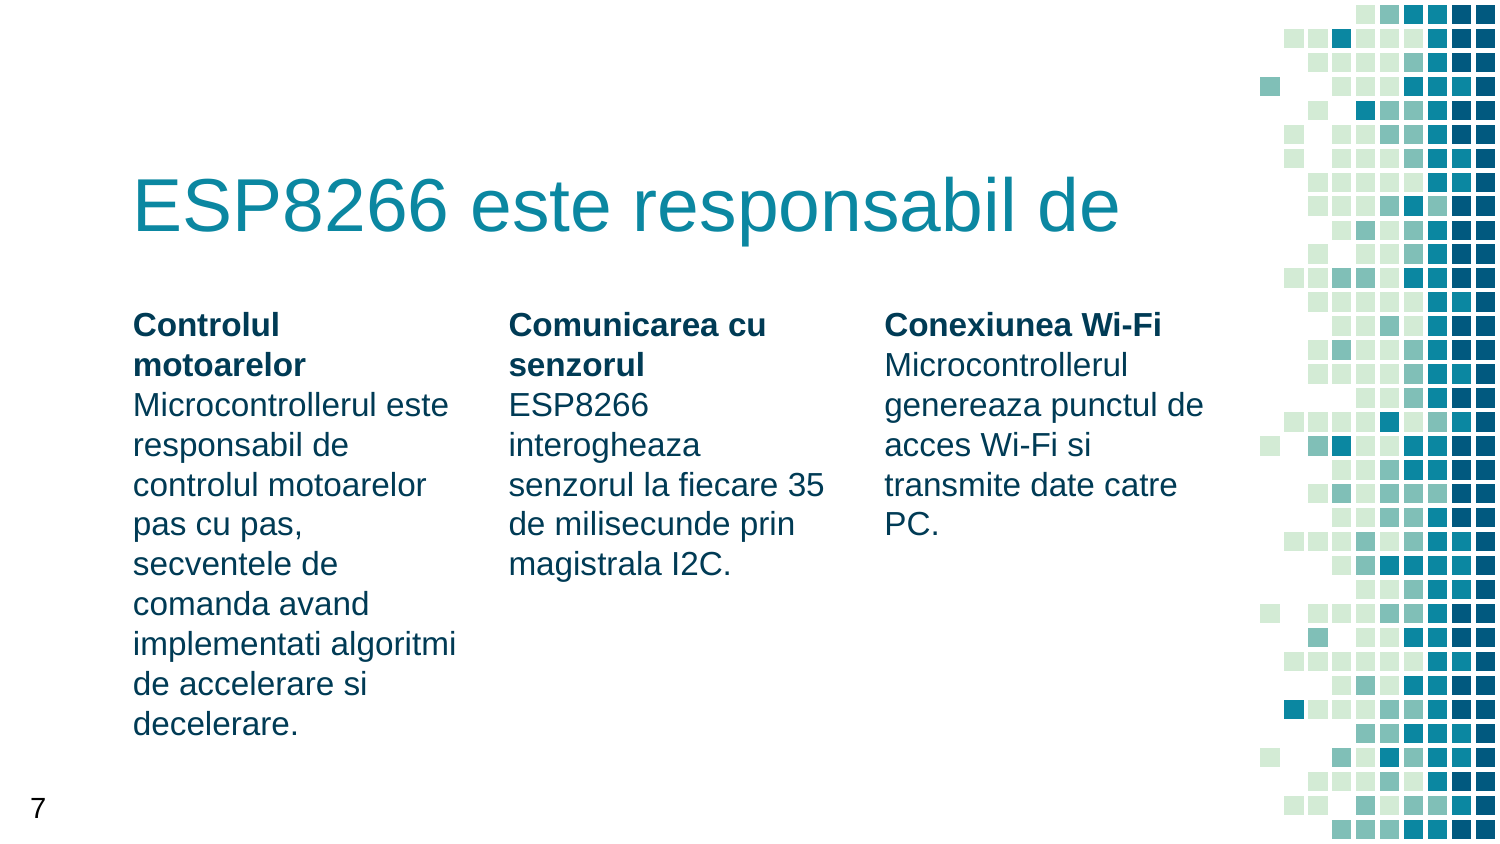

# ESP8266 este responsabil de
Controlul motoarelor
Microcontrollerul este responsabil de controlul motoarelor pas cu pas, secventele de comanda avand implementati algoritmi de accelerare si decelerare.
Comunicarea cu senzorul
ESP8266 interogheaza senzorul la fiecare 35 de milisecunde prin magistrala I2C.
Conexiunea Wi-Fi
Microcontrollerul genereaza punctul de acces Wi-Fi si transmite date catre PC.

7